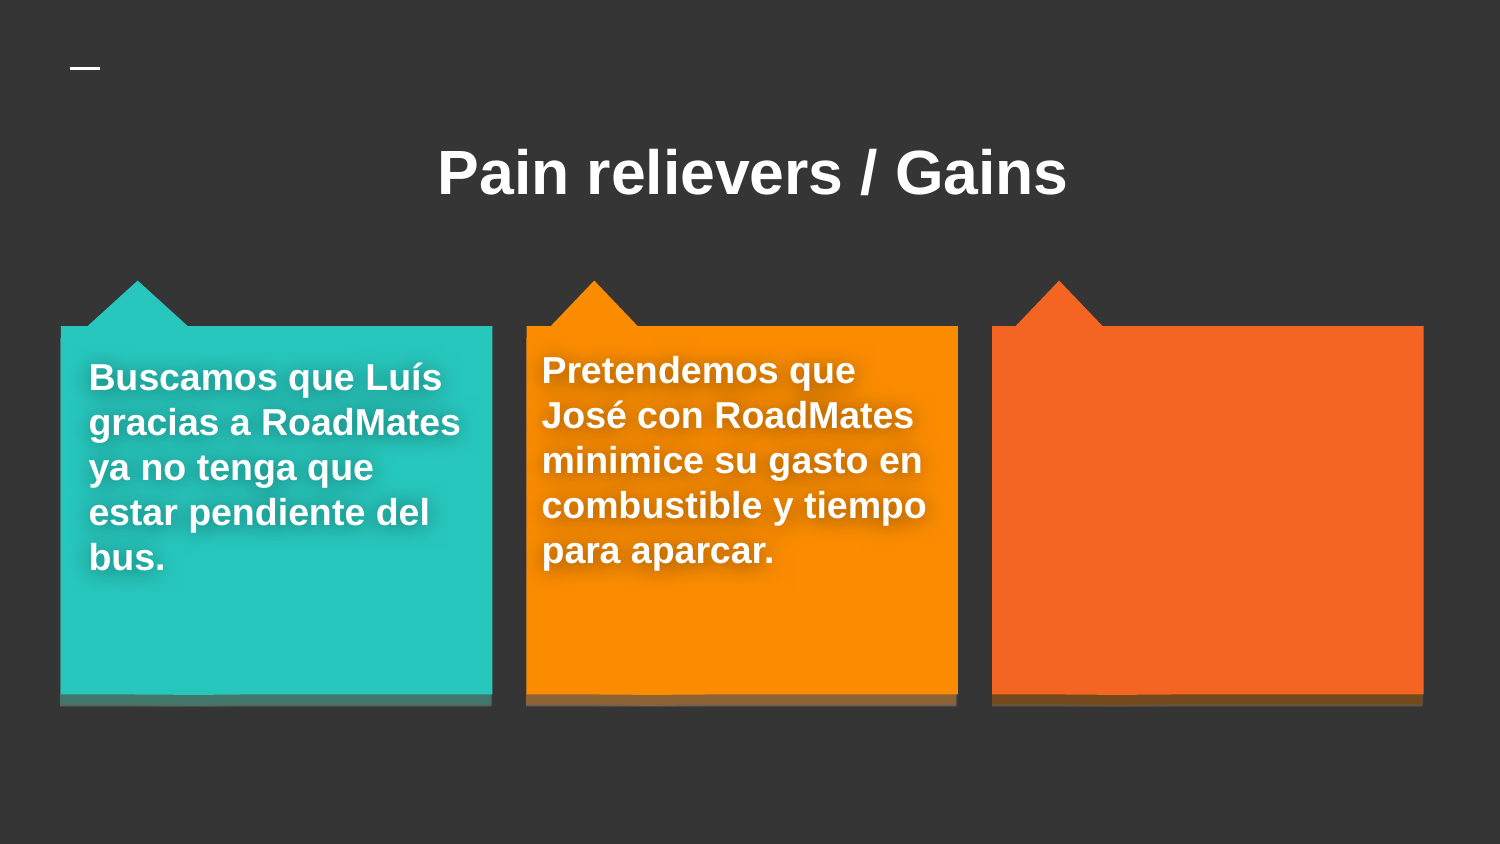

# Pain relievers / Gains

Pretendemos que José con RoadMates minimice su gasto en combustible y tiempo para aparcar.

Buscamos que Luís gracias a RoadMates ya no tenga que estar pendiente del bus.